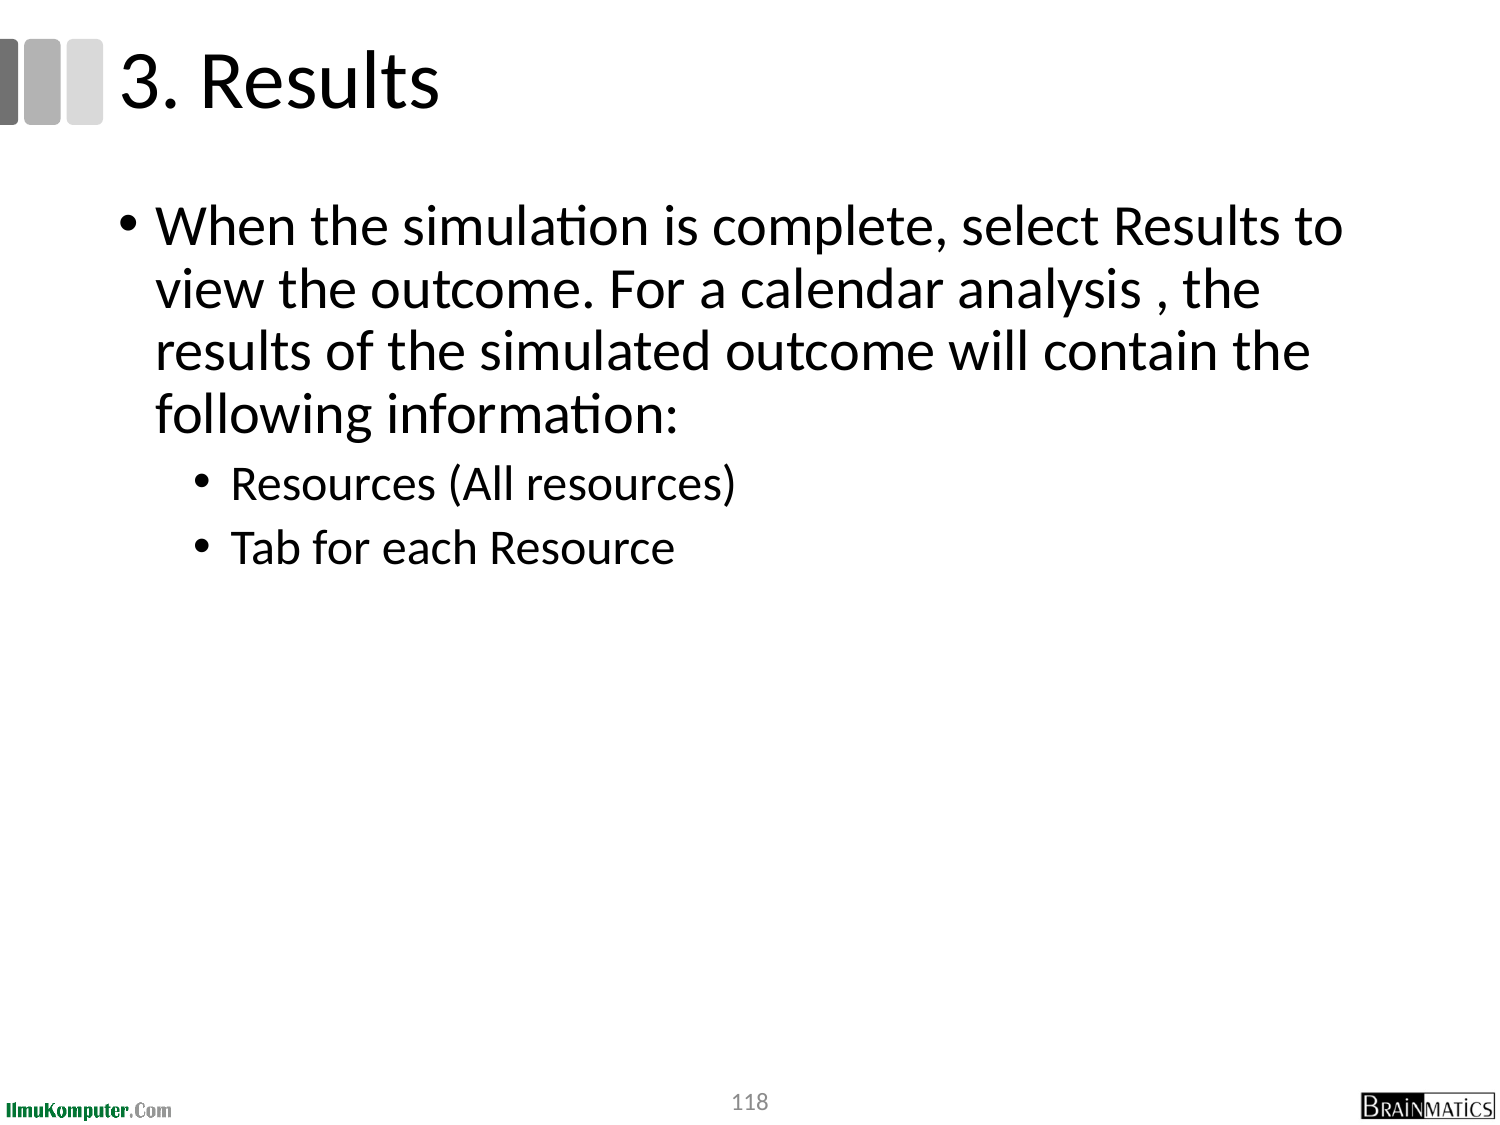

# 3. Results
When the simulation is complete, select Results to view the outcome. For a calendar analysis , the results of the simulated outcome will contain the following information:
Resources (All resources)
Tab for each Resource
118